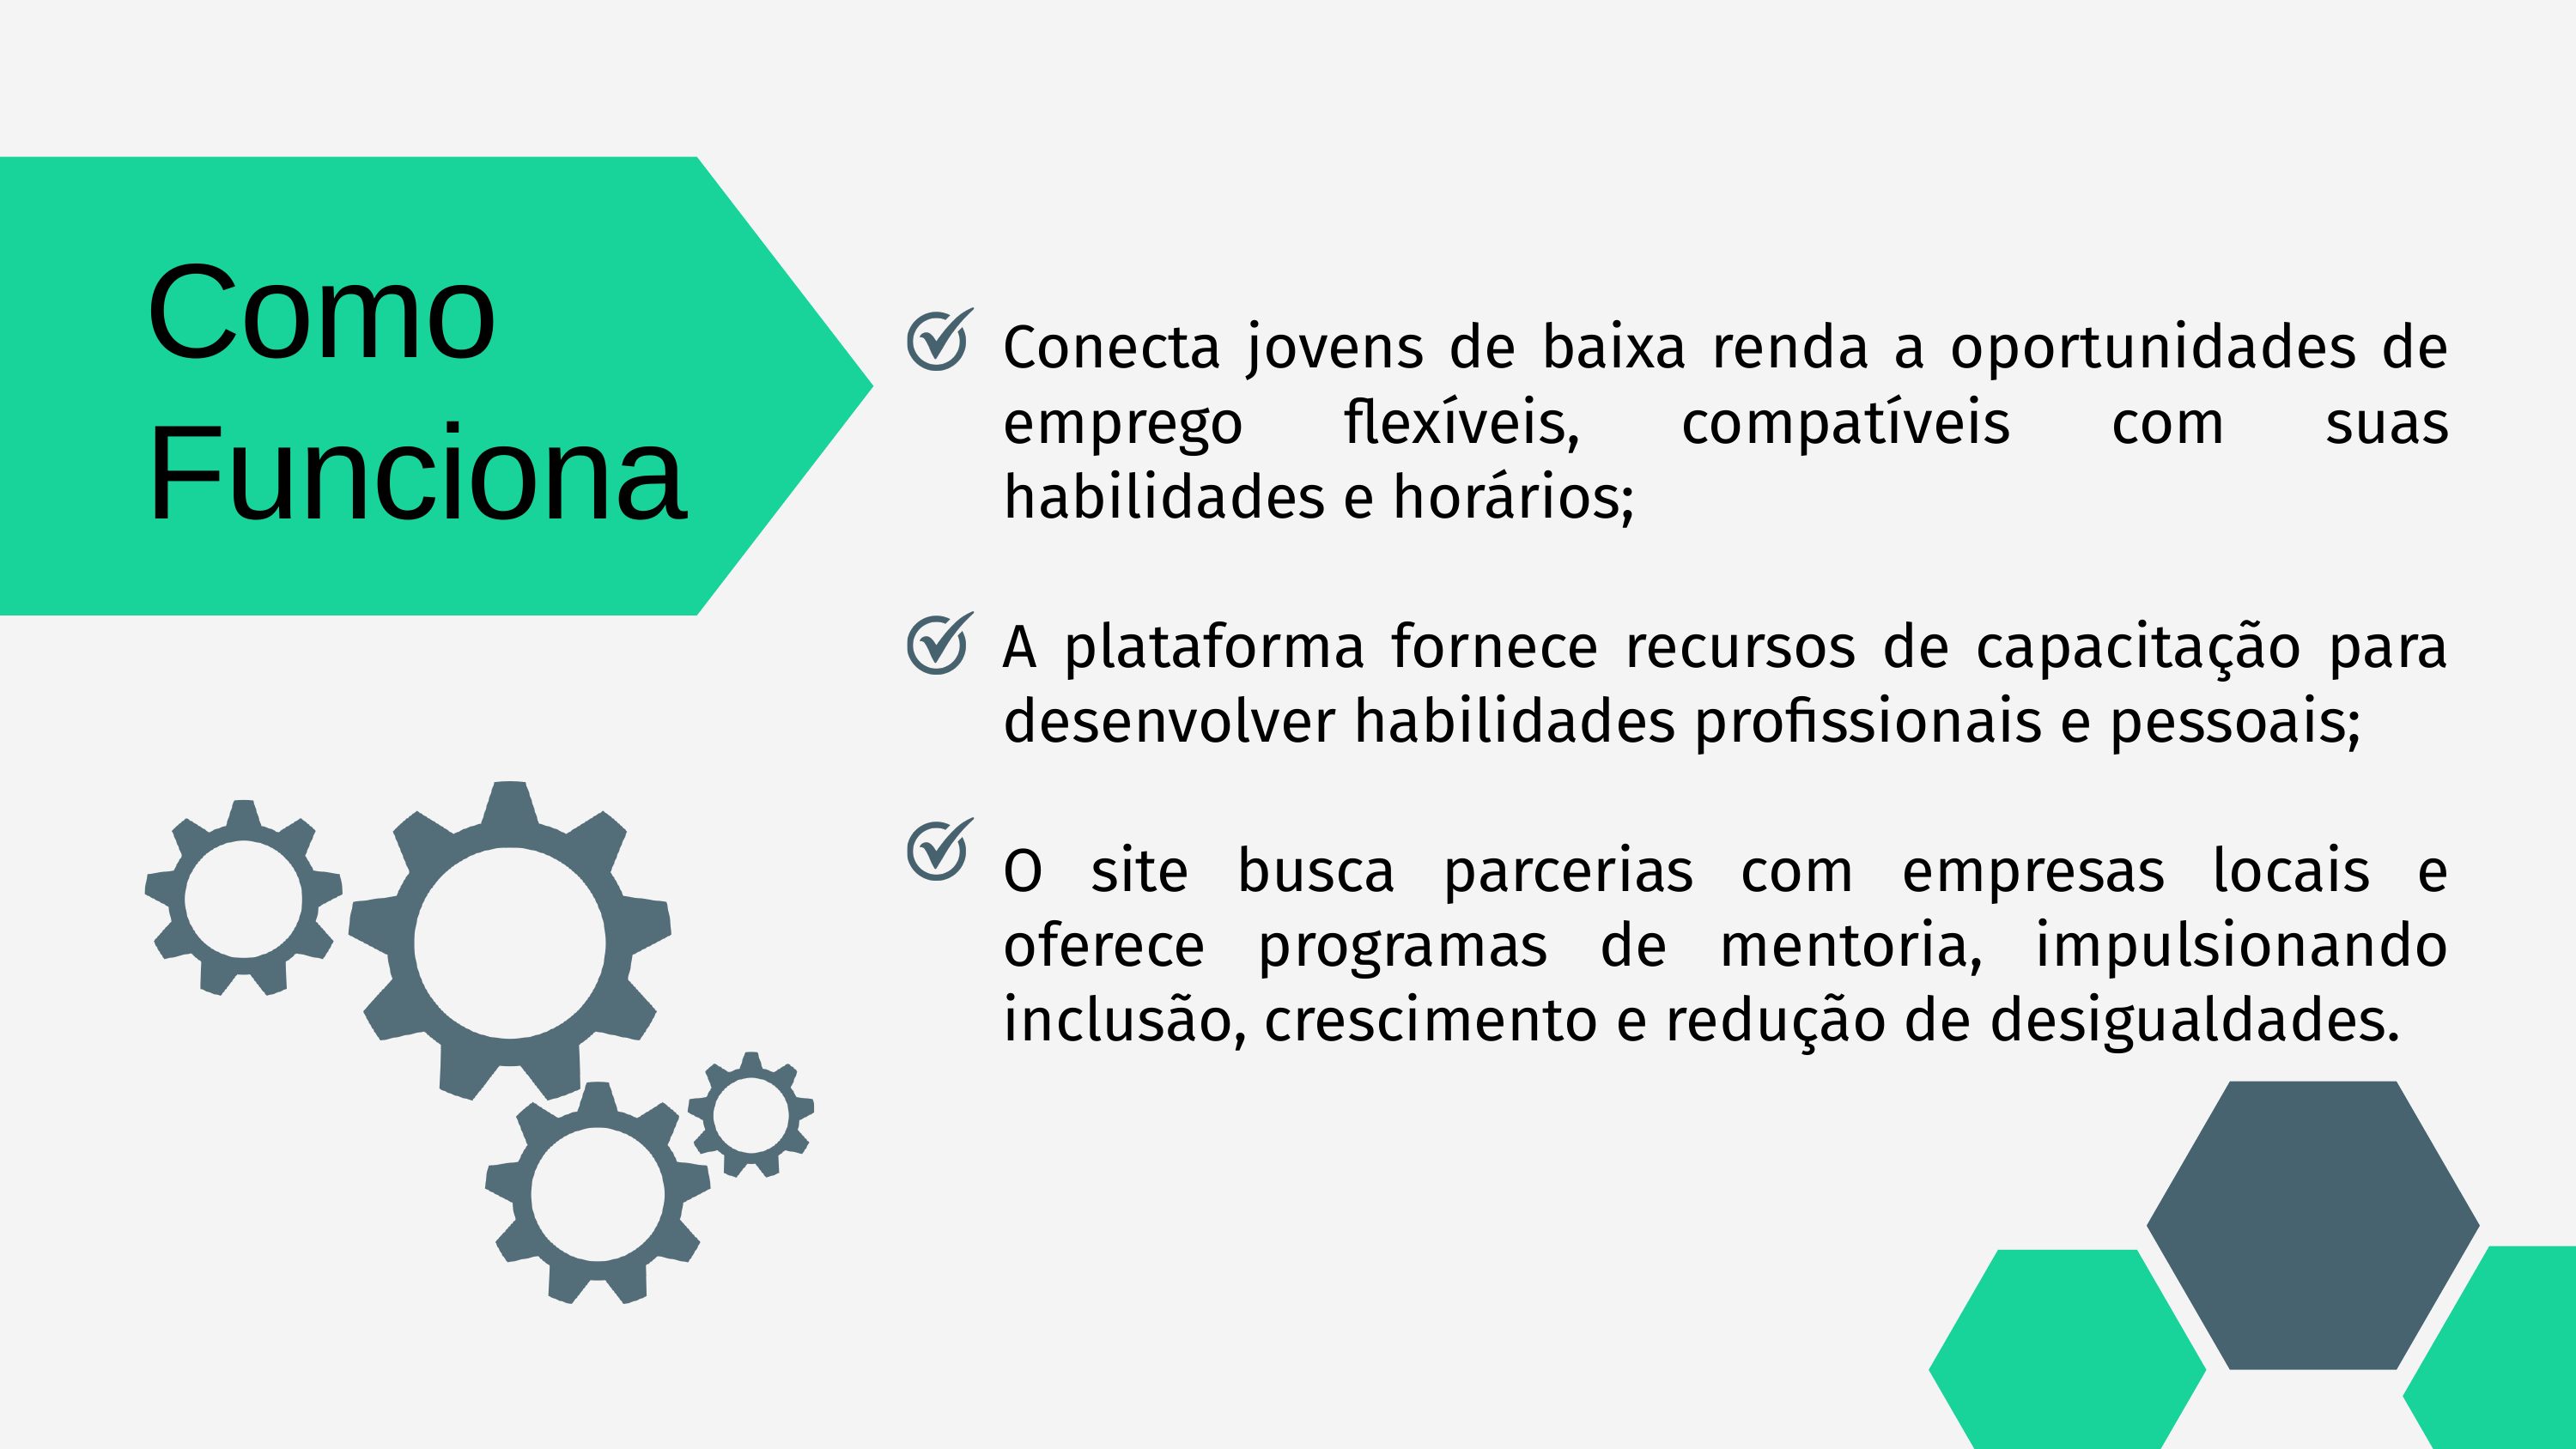

Como Funciona
Conecta jovens de baixa renda a oportunidades de emprego flexíveis, compatíveis com suas habilidades e horários;

A plataforma fornece recursos de capacitação para desenvolver habilidades profissionais e pessoais;

O site busca parcerias com empresas locais e oferece programas de mentoria, impulsionando inclusão, crescimento e redução de desigualdades.